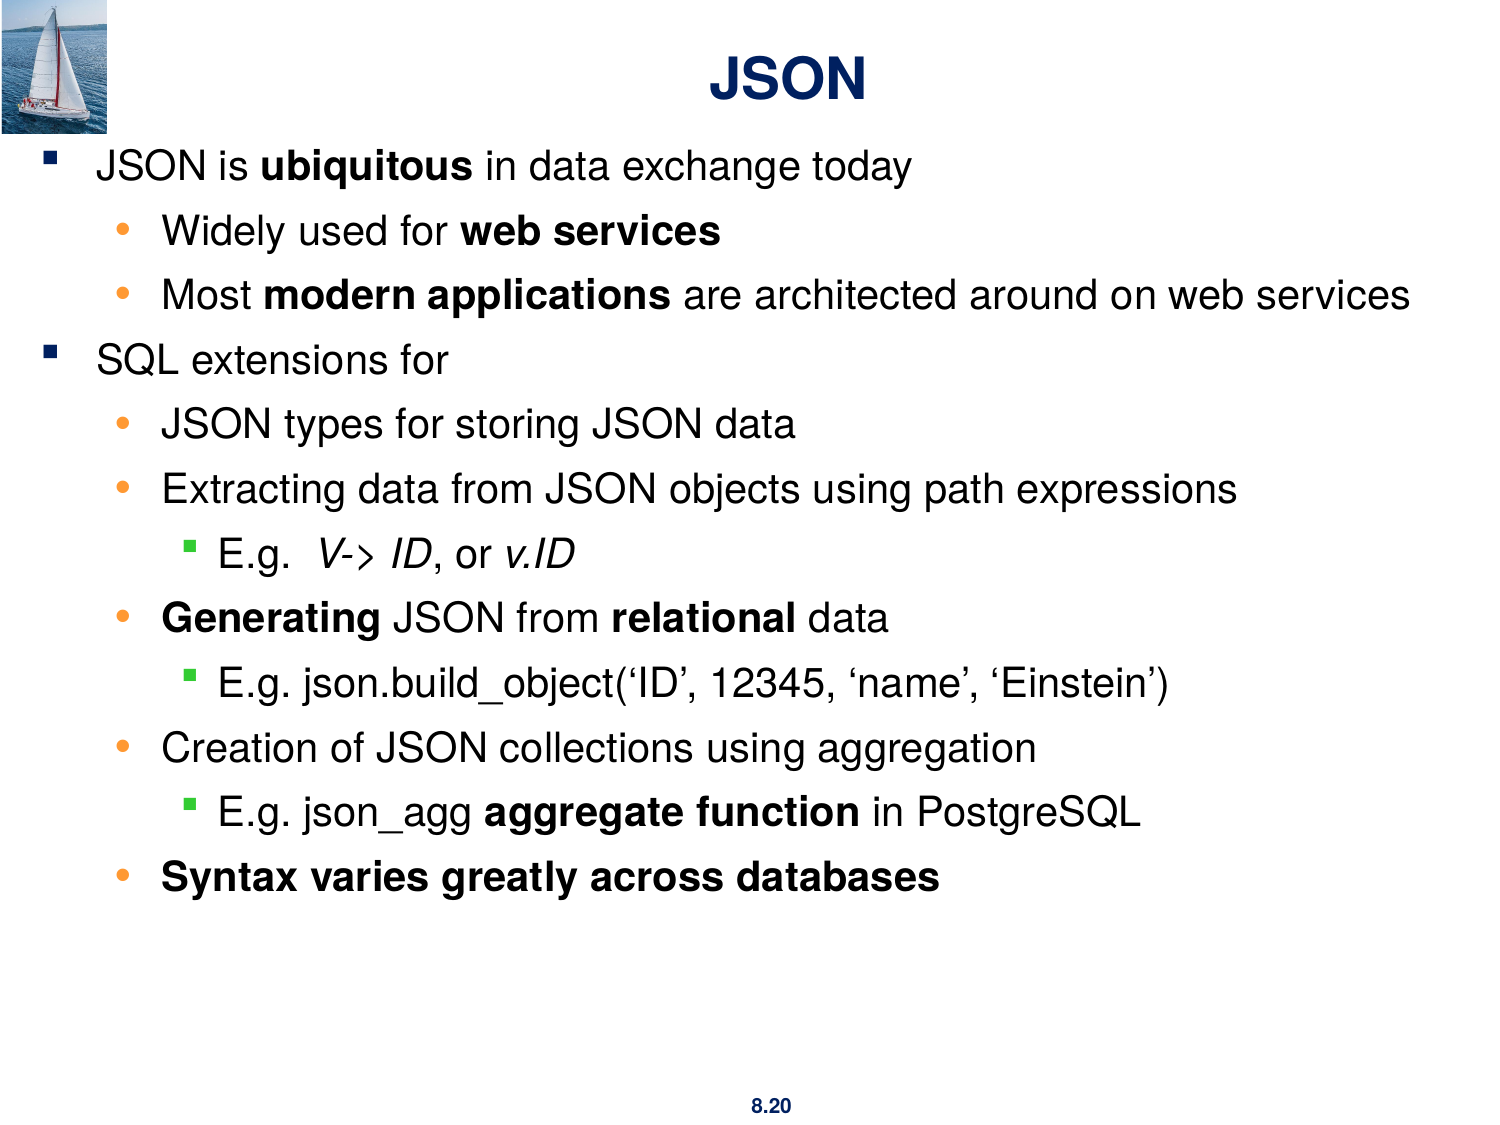

# JSON
JSON is ubiquitous in data exchange today
Widely used for web services
Most modern applications are architected around on web services
SQL extensions for
JSON types for storing JSON data
Extracting data from JSON objects using path expressions
E.g.  V-> ID, or v.ID
Generating JSON from relational data
E.g. json.build_object(‘ID’, 12345, ‘name’, ‘Einstein’)
Creation of JSON collections using aggregation
E.g. json_agg aggregate function in PostgreSQL
Syntax varies greatly across databases